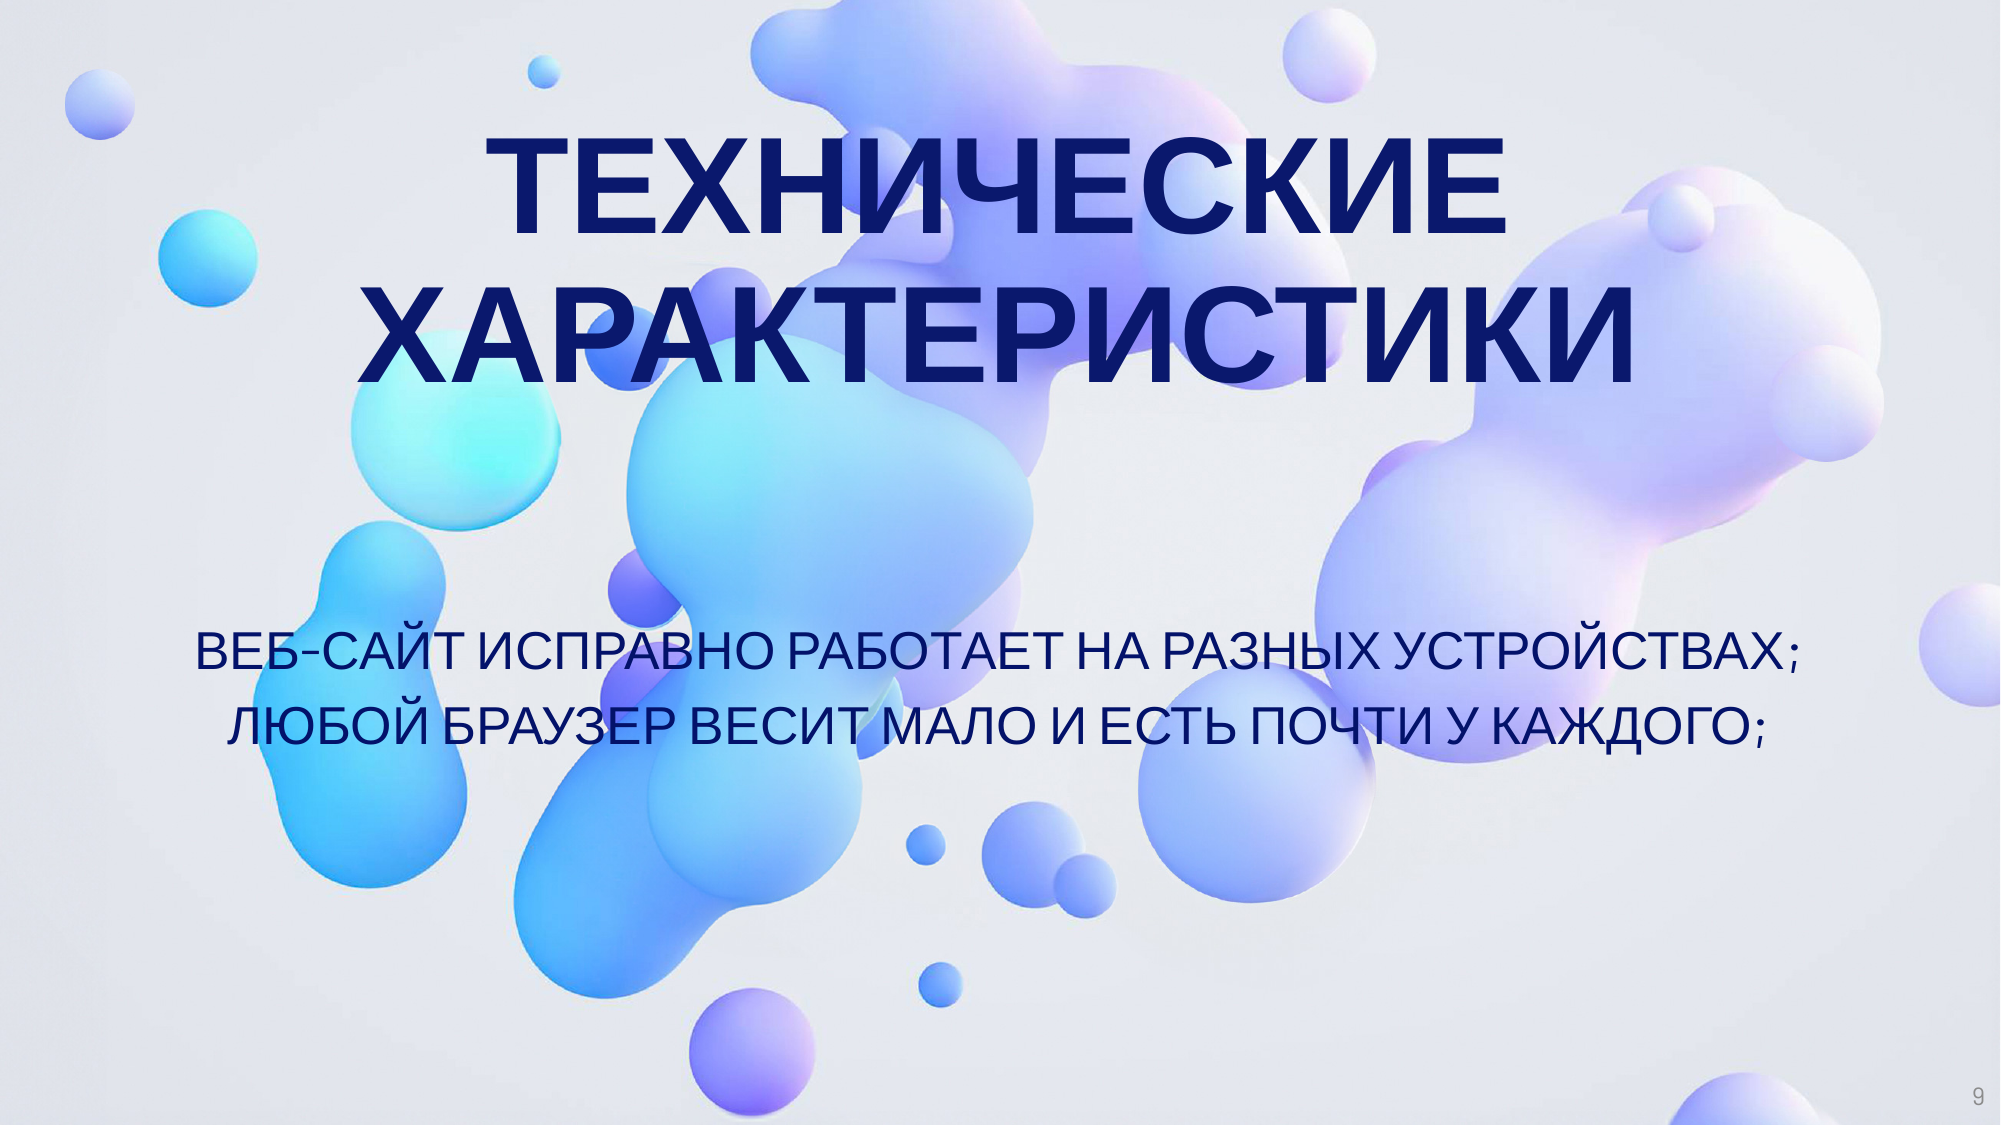

# ТЕХНИЧЕСКИЕ ХАРАКТЕРИСТИКИ
Веб-сайт исправно работает на разных устройствах;
Любой браузер весит мало и есть почти у каждого;

9